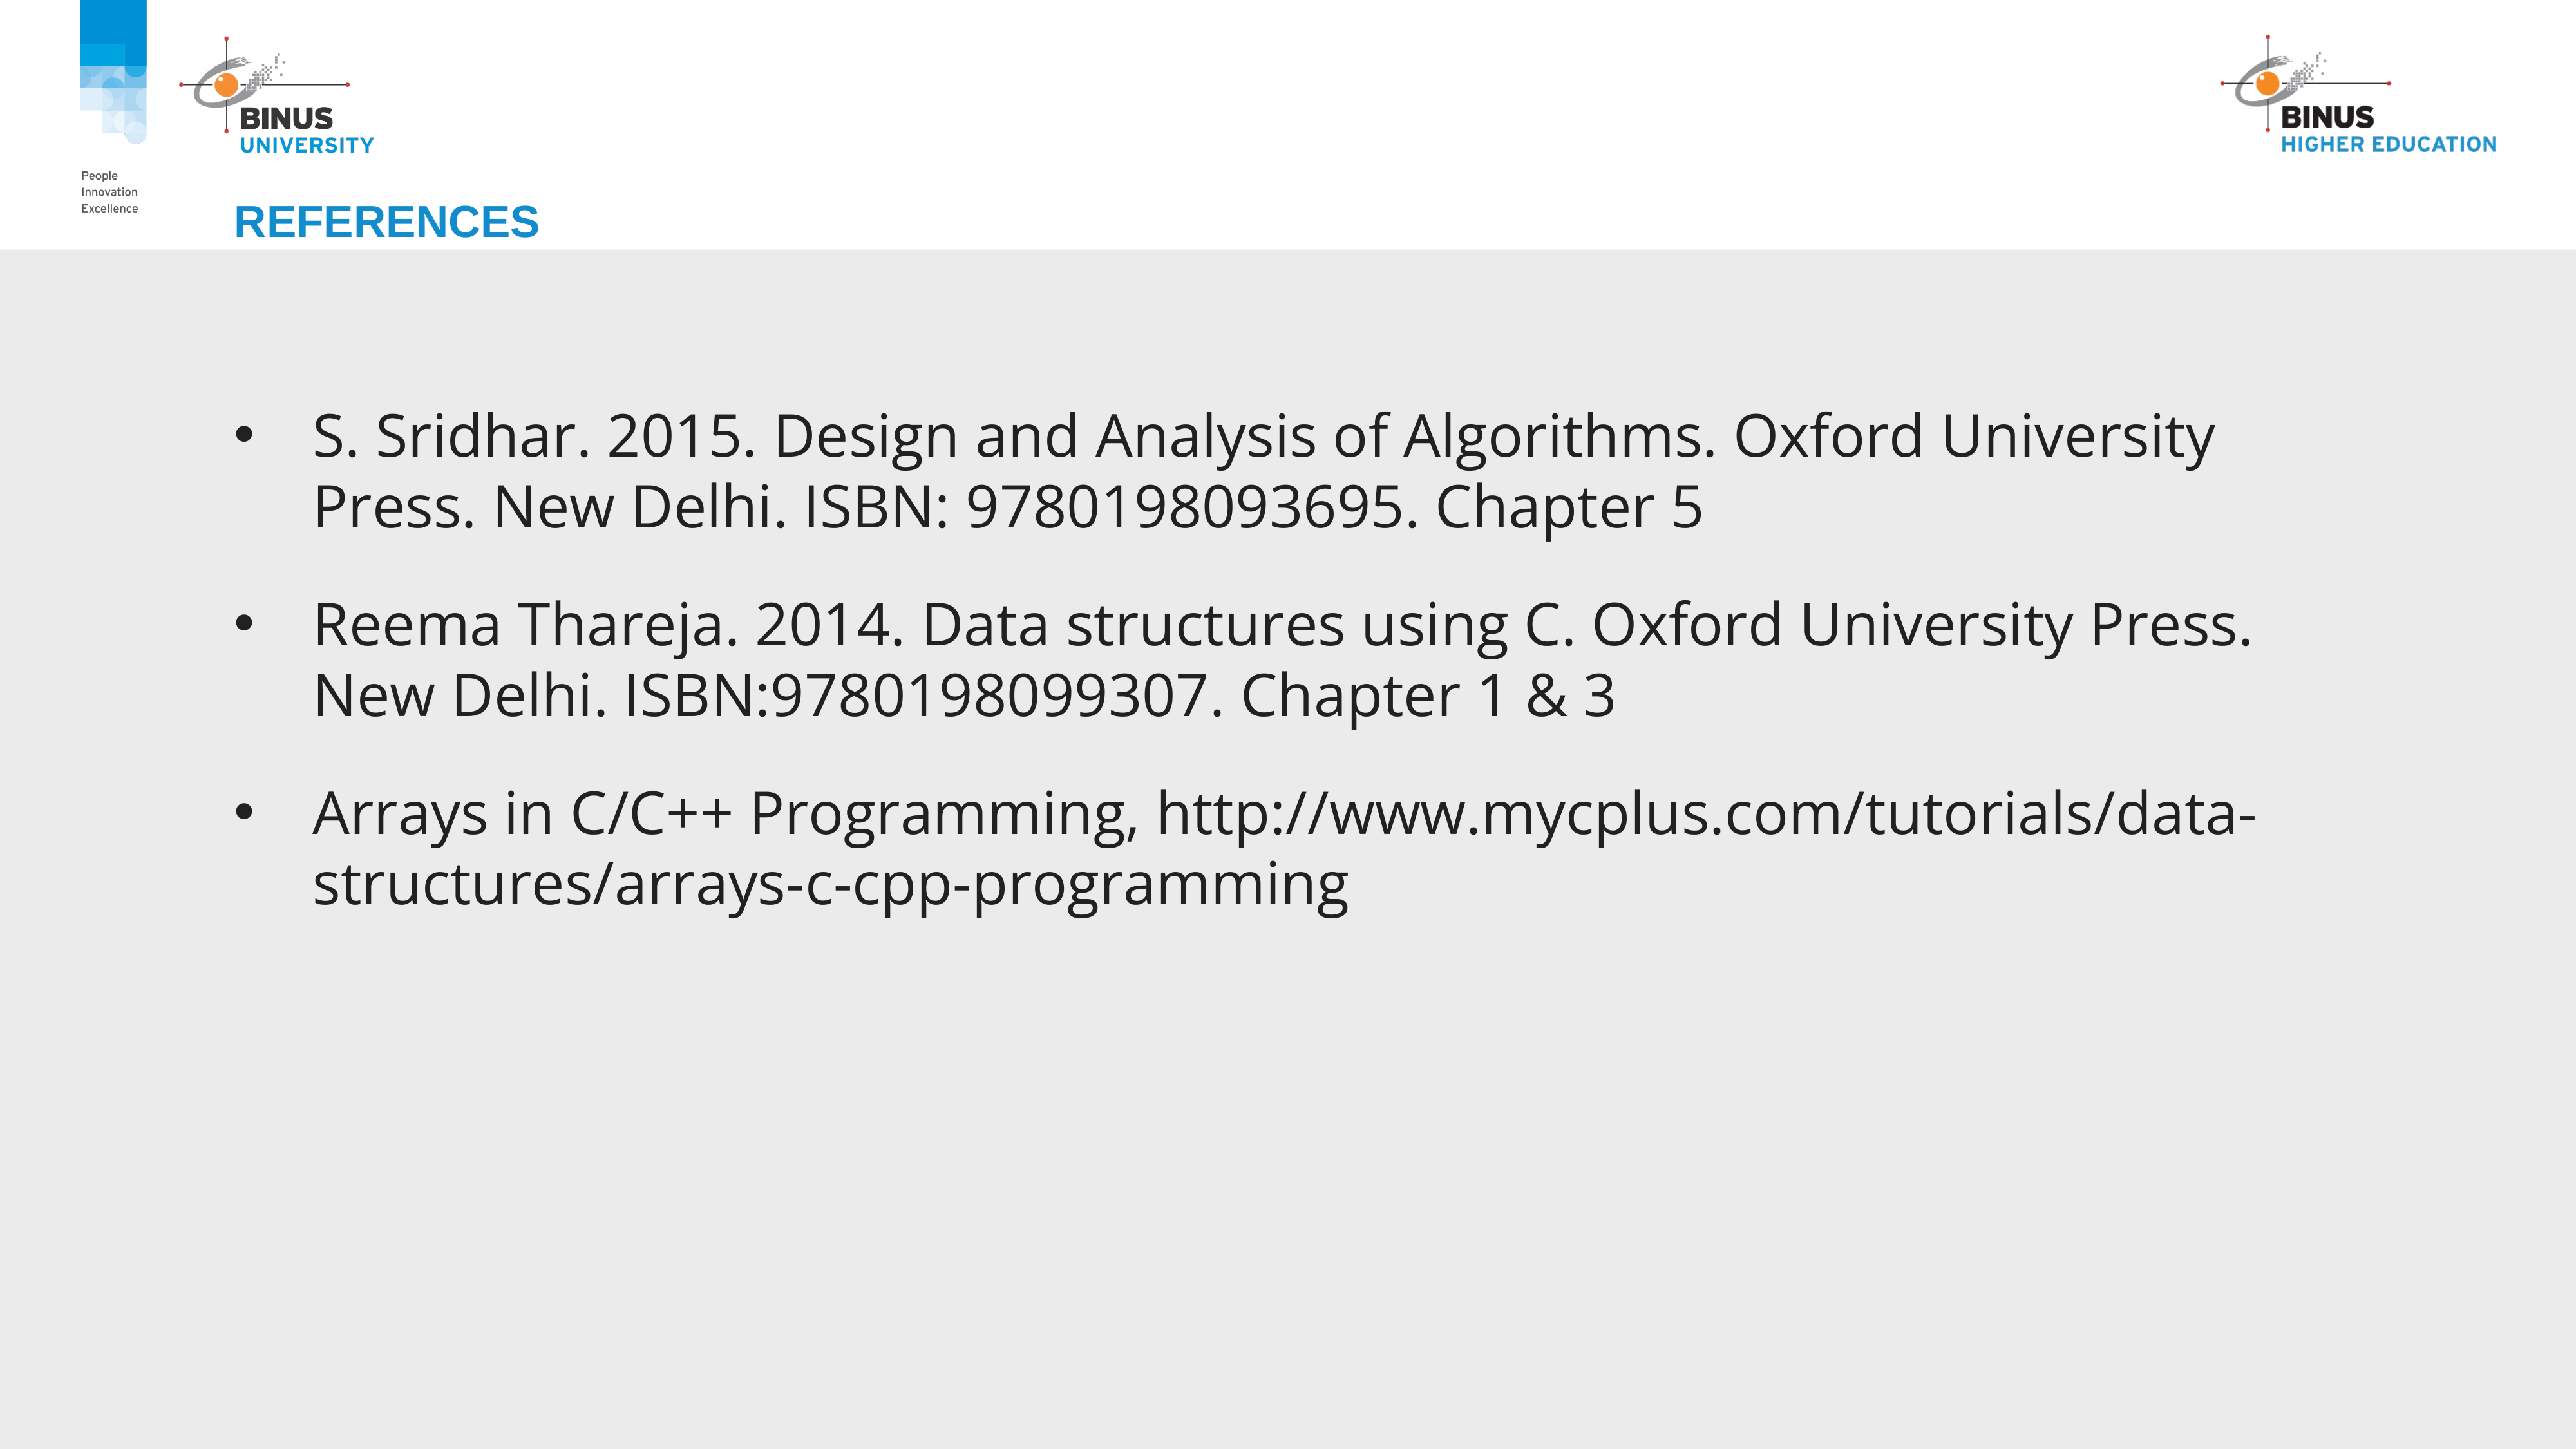

# References

S. Sridhar. 2015. Design and Analysis of Algorithms. Oxford University Press. New Delhi. ISBN: 9780198093695. Chapter 5
Reema Thareja. 2014. Data structures using C. Oxford University Press. New Delhi. ISBN:9780198099307. Chapter 1 & 3
Arrays in C/C++ Programming, http://www.mycplus.com/tutorials/data-structures/arrays-c-cpp-programming